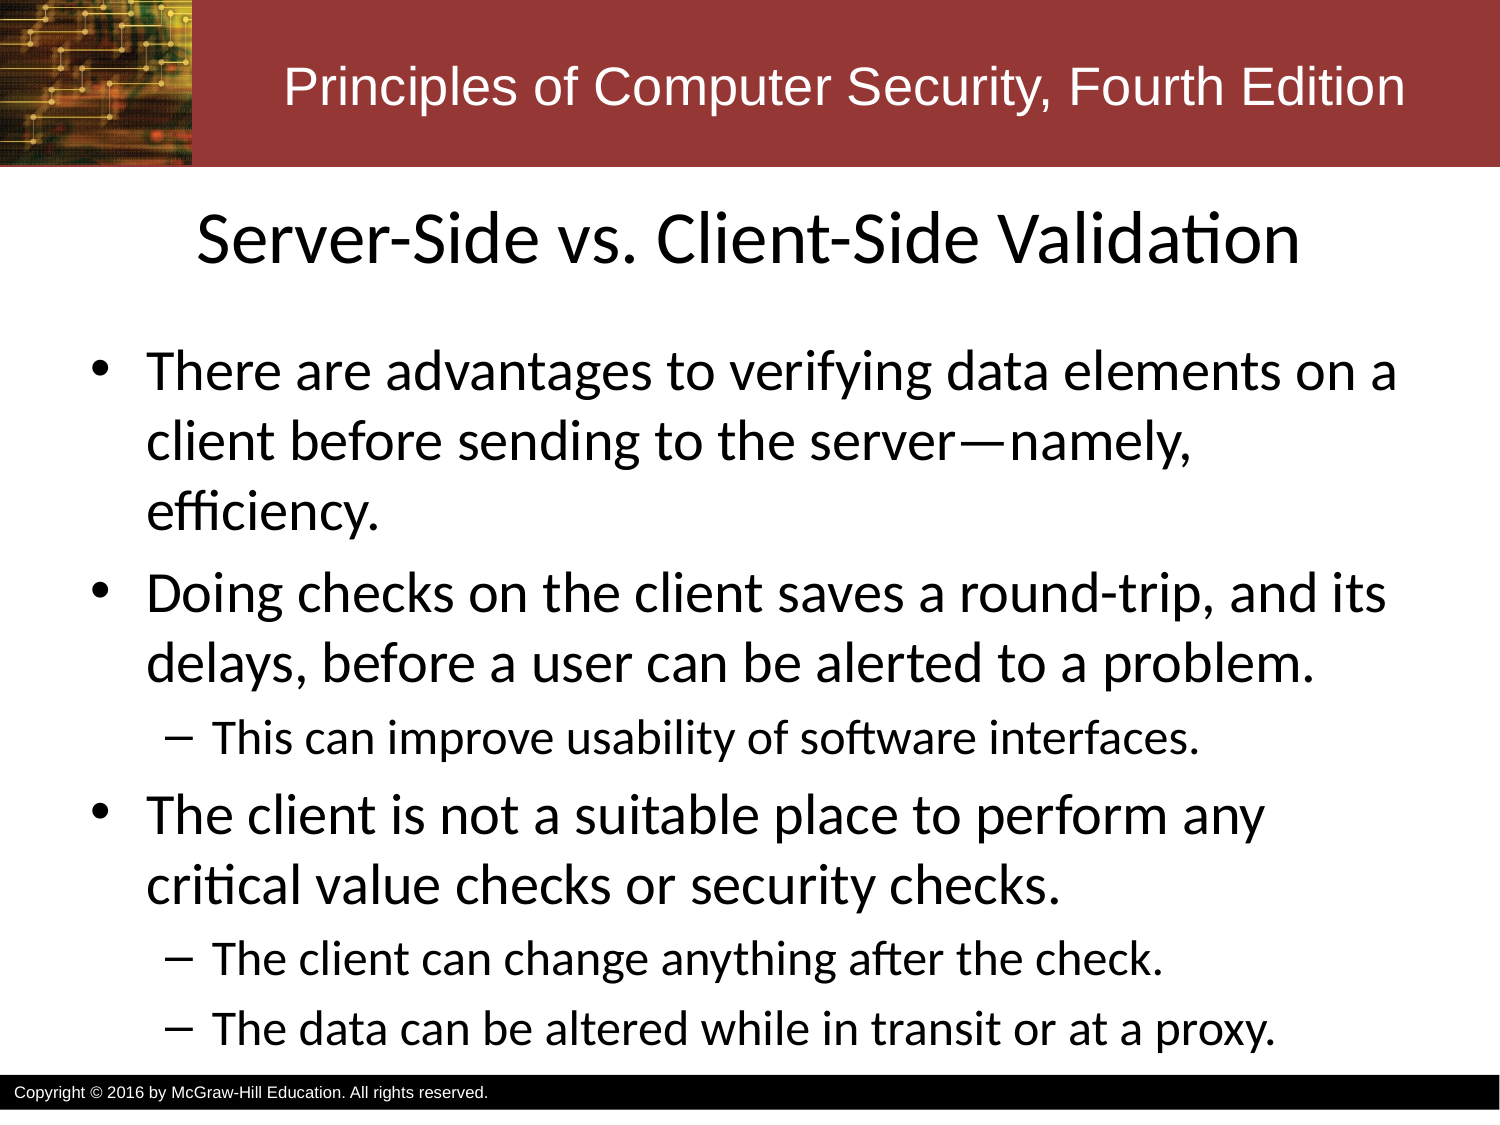

# Server-Side vs. Client-Side Validation
There are advantages to verifying data elements on a client before sending to the server—namely, efficiency.
Doing checks on the client saves a round-trip, and its delays, before a user can be alerted to a problem.
This can improve usability of software interfaces.
The client is not a suitable place to perform any critical value checks or security checks.
The client can change anything after the check.
The data can be altered while in transit or at a proxy.